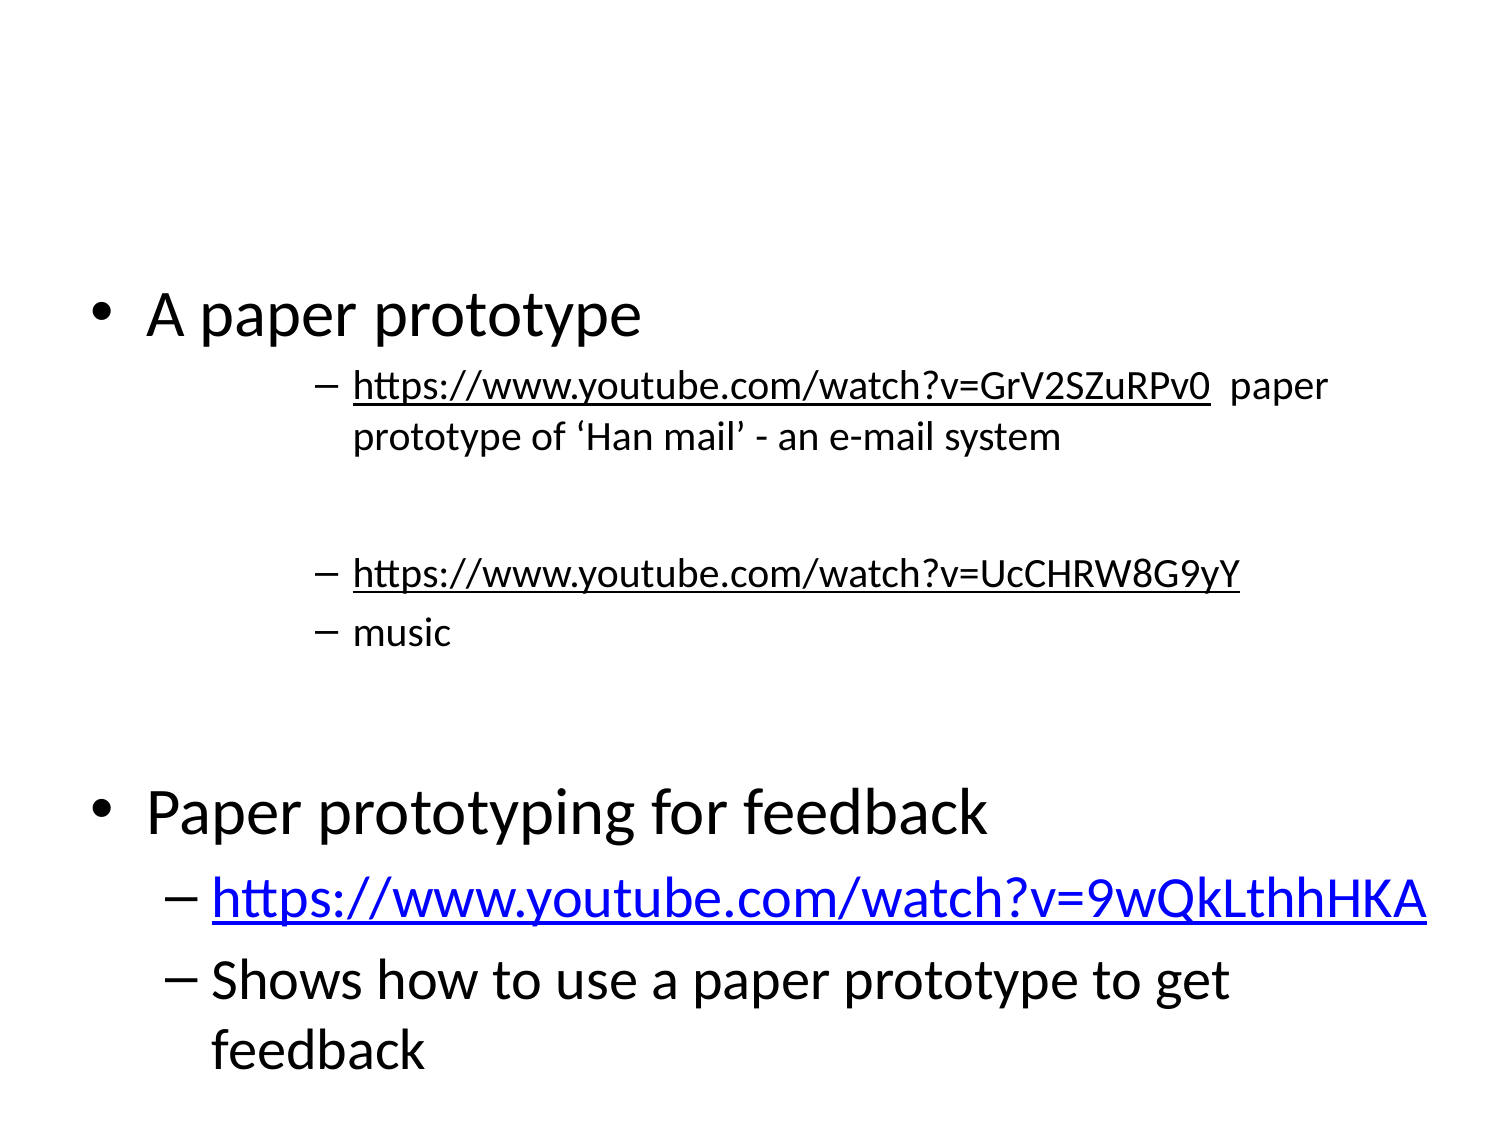

#
A paper prototype
https://www.youtube.com/watch?v=GrV2SZuRPv0  paper prototype of ‘Han mail’ - an e-mail system

https://www.youtube.com/watch?v=UcCHRW8G9yY
music

Paper prototyping for feedback
https://www.youtube.com/watch?v=9wQkLthhHKA
Shows how to use a paper prototype to get feedback